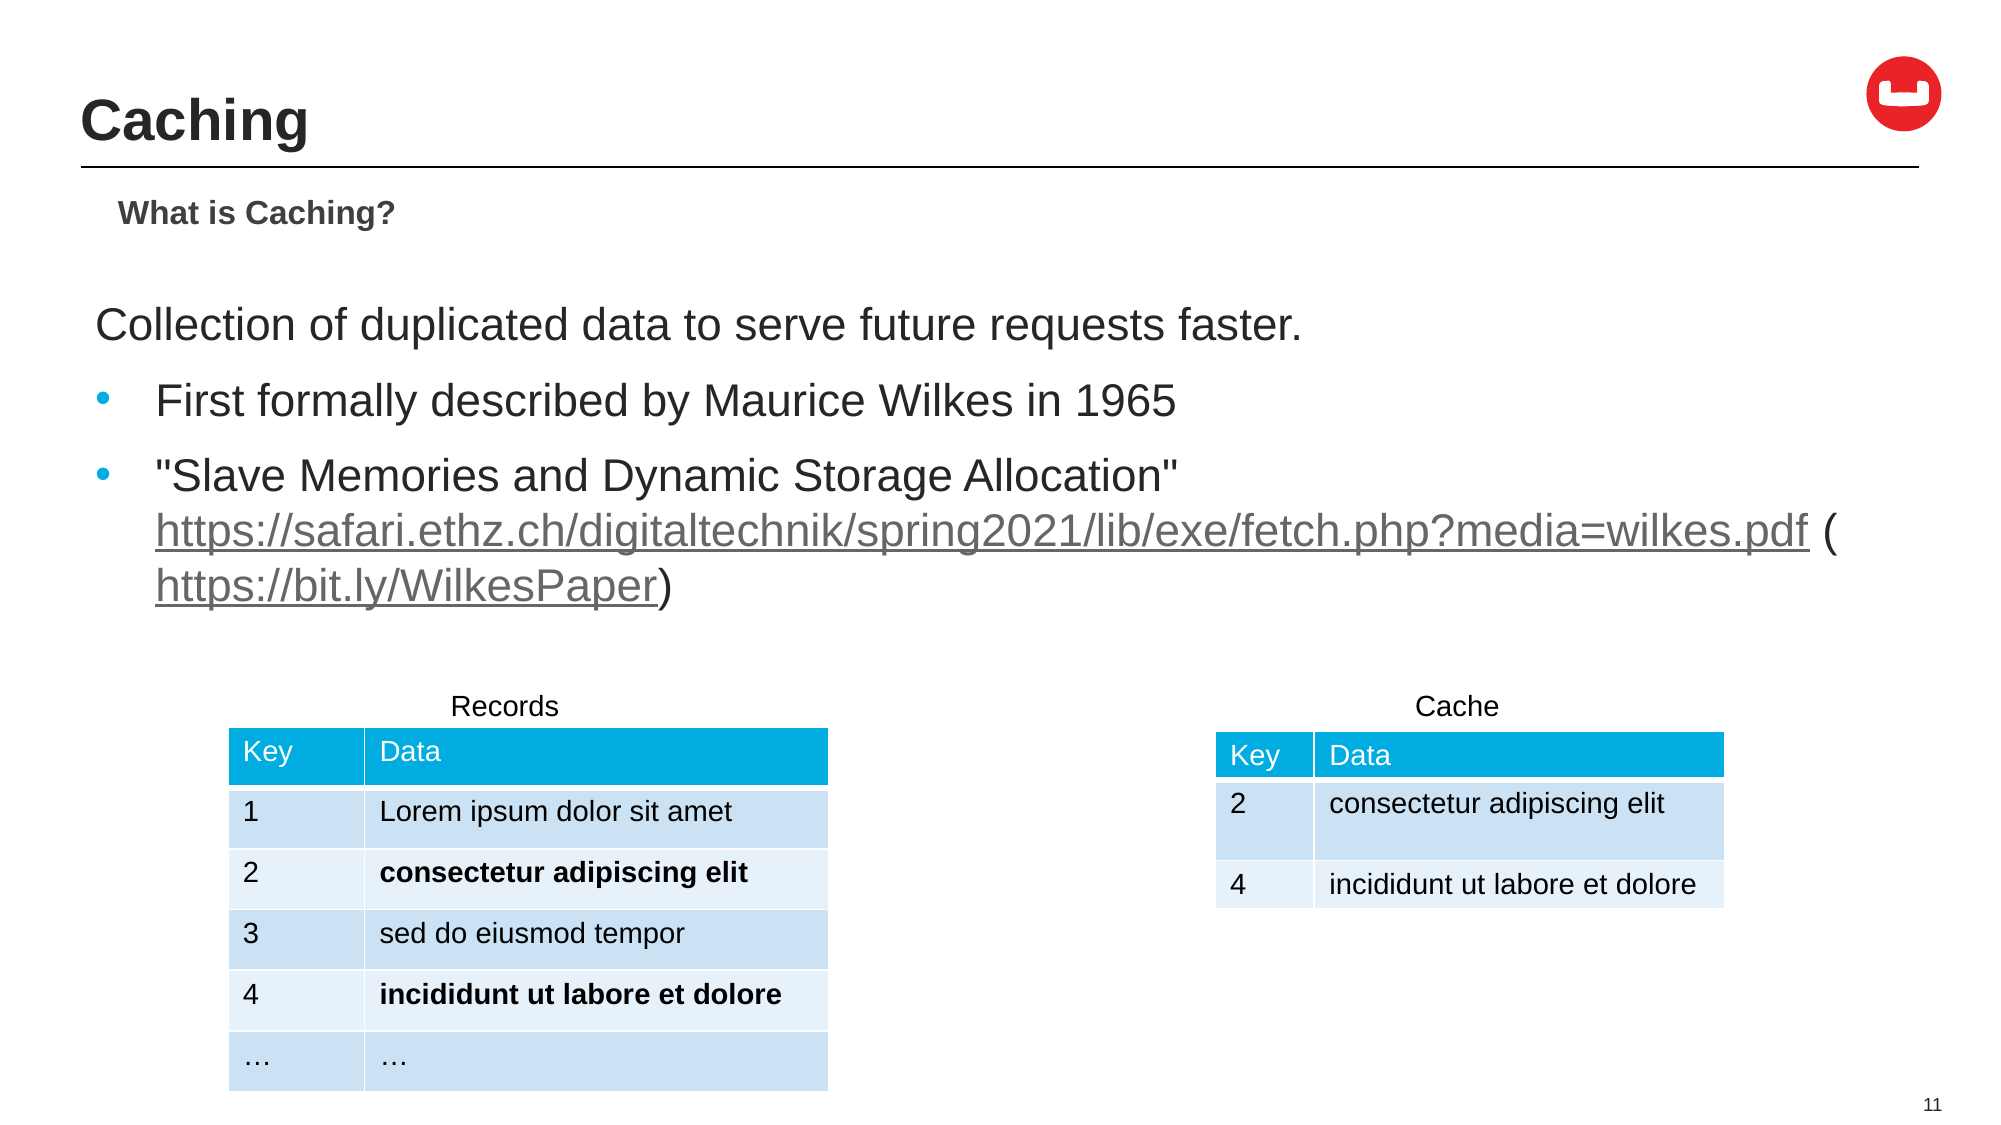

# Caching
What is Caching?
Collection of duplicated data to serve future requests faster.
First formally described by Maurice Wilkes in 1965
"Slave Memories and Dynamic Storage Allocation" https://safari.ethz.ch/digitaltechnik/spring2021/lib/exe/fetch.php?media=wilkes.pdf (https://bit.ly/WilkesPaper)
Records
Cache
| Key | Data |
| --- | --- |
| 1 | Lorem ipsum dolor sit amet |
| 2 | consectetur adipiscing elit |
| 3 | sed do eiusmod tempor |
| 4 | incididunt ut labore et dolore |
| … | … |
| Key | Data |
| --- | --- |
| 2 | consectetur adipiscing elit |
| 4 | incididunt ut labore et dolore |